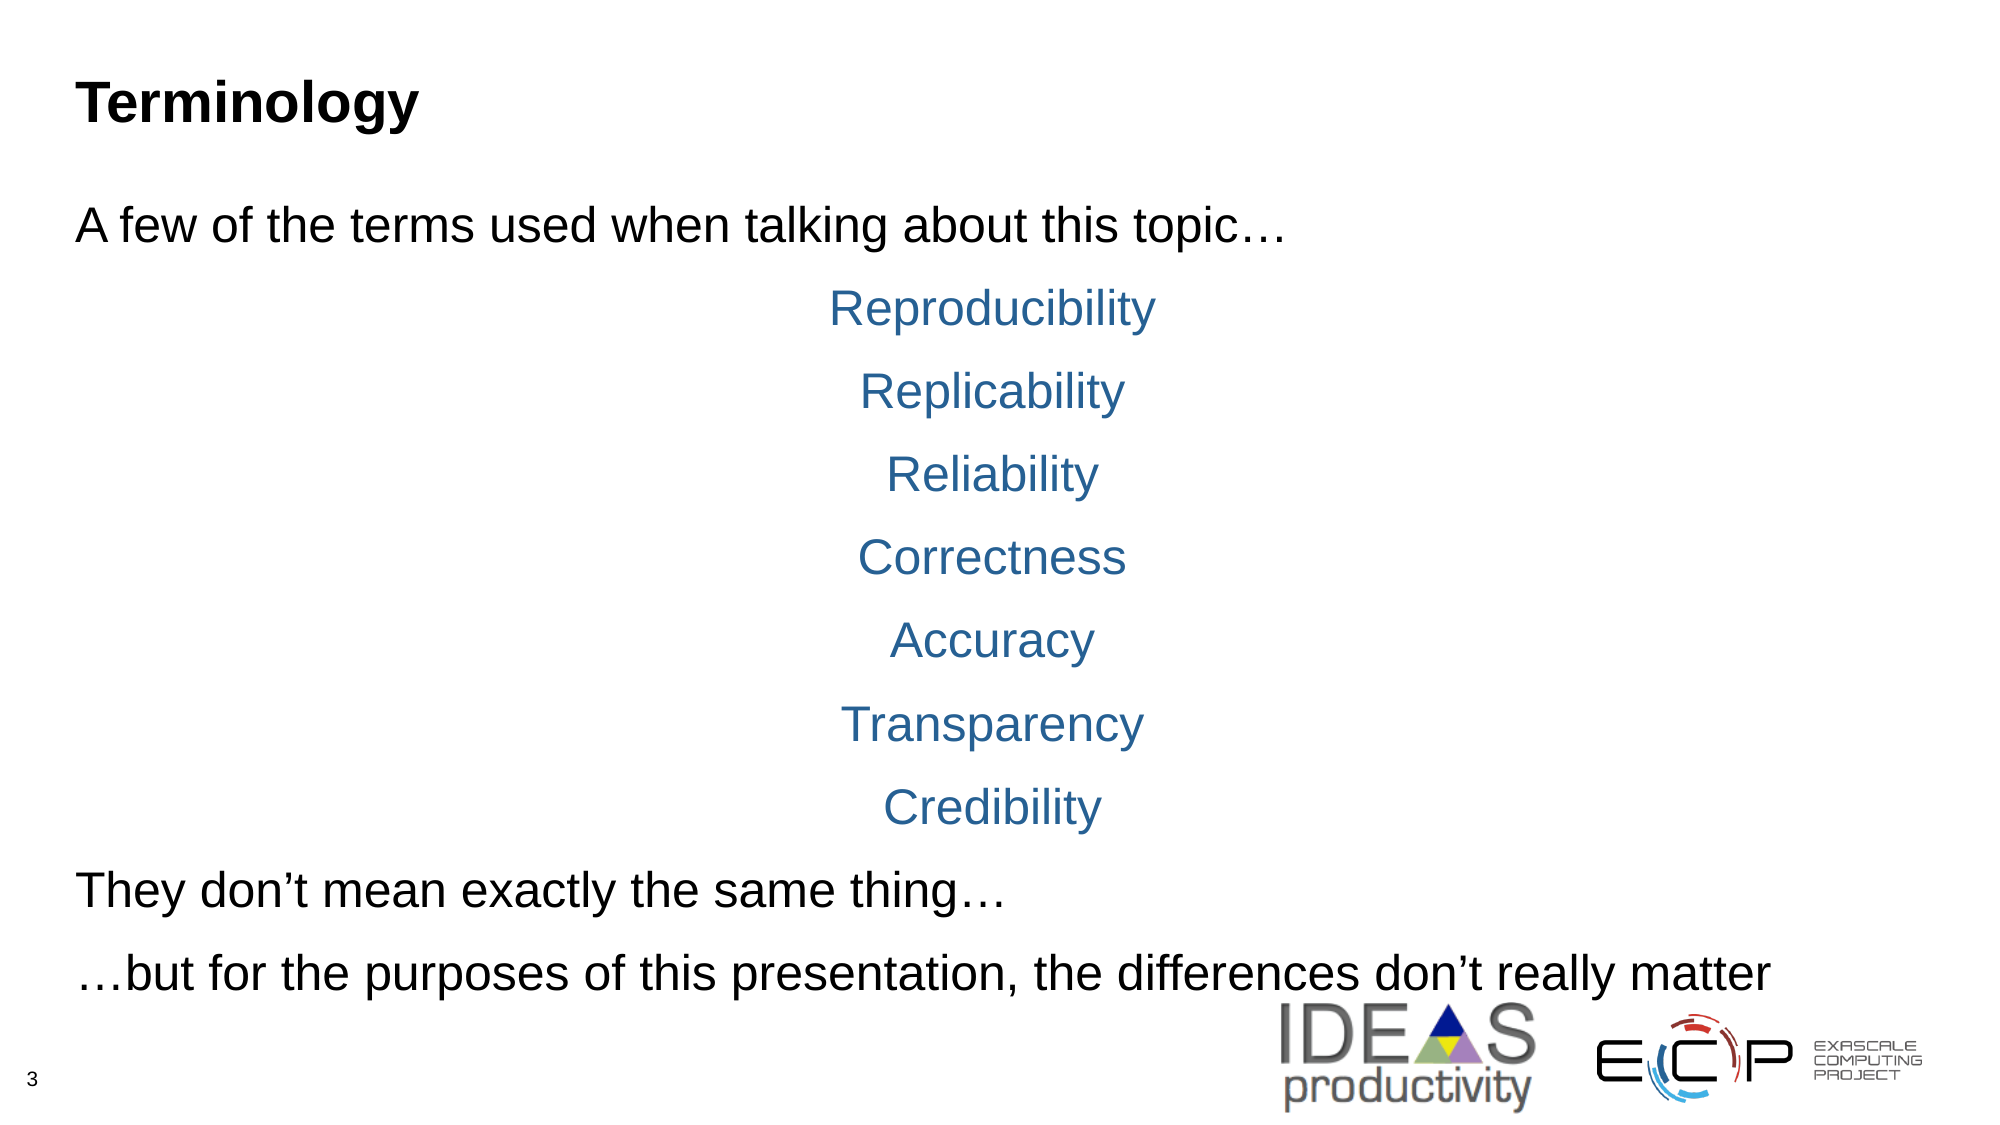

# Terminology
A few of the terms used when talking about this topic…
Reproducibility
Replicability
Reliability
Correctness
Accuracy
Transparency
Credibility
They don’t mean exactly the same thing…
…but for the purposes of this presentation, the differences don’t really matter